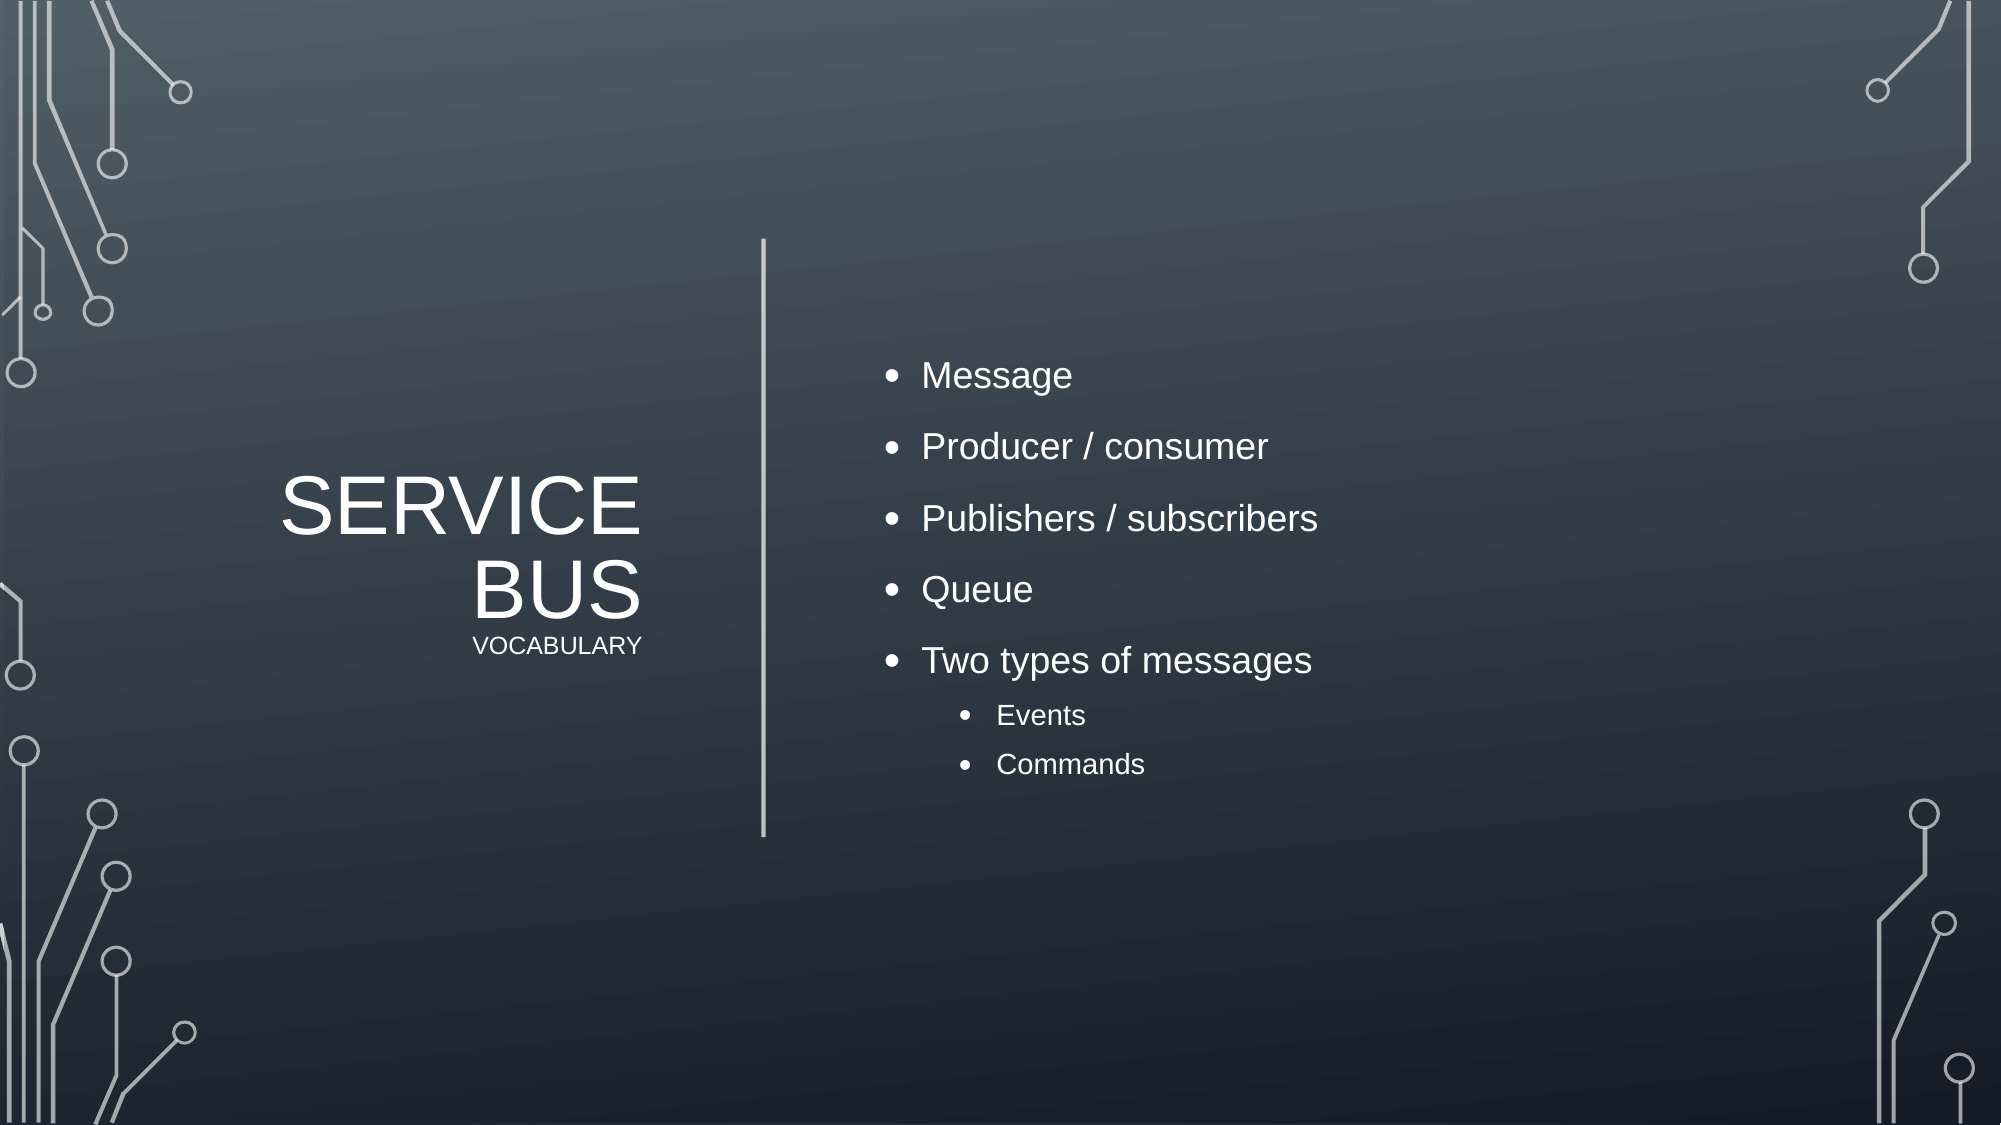

# Service bus Vocabulary
Message
Producer / consumer
Publishers / subscribers
Queue
Two types of messages
Events
Commands